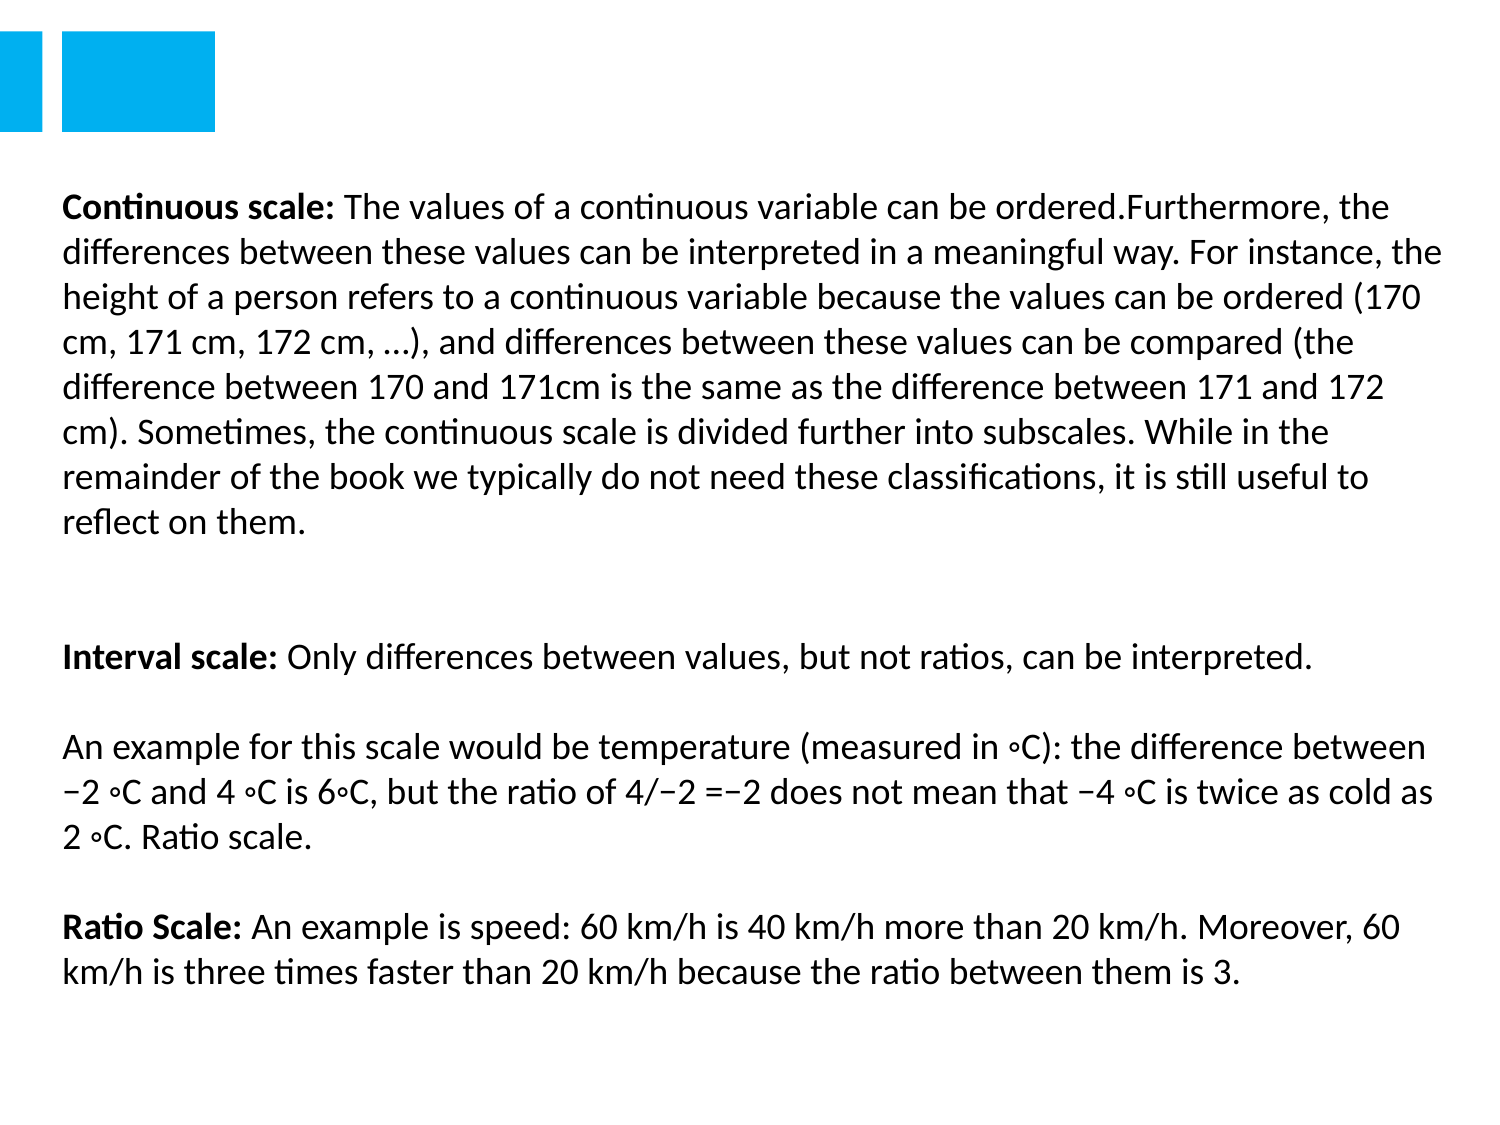

Continuous scale: The values of a continuous variable can be ordered.Furthermore, the differences between these values can be interpreted in a meaningful way. For instance, the height of a person refers to a continuous variable because the values can be ordered (170 cm, 171 cm, 172 cm, …), and differences between these values can be compared (the difference between 170 and 171cm is the same as the difference between 171 and 172 cm). Sometimes, the continuous scale is divided further into subscales. While in the remainder of the book we typically do not need these classiﬁcations, it is still useful to reﬂect on them.

Interval scale: Only differences between values, but not ratios, can be interpreted.

An example for this scale would be temperature (measured in ◦C): the difference between −2 ◦C and 4 ◦C is 6◦C, but the ratio of 4/−2 =−2 does not mean that −4 ◦C is twice as cold as 2 ◦C. Ratio scale.

Ratio Scale: An example is speed: 60 km/h is 40 km/h more than 20 km/h. Moreover, 60 km/h is three times faster than 20 km/h because the ratio between them is 3.